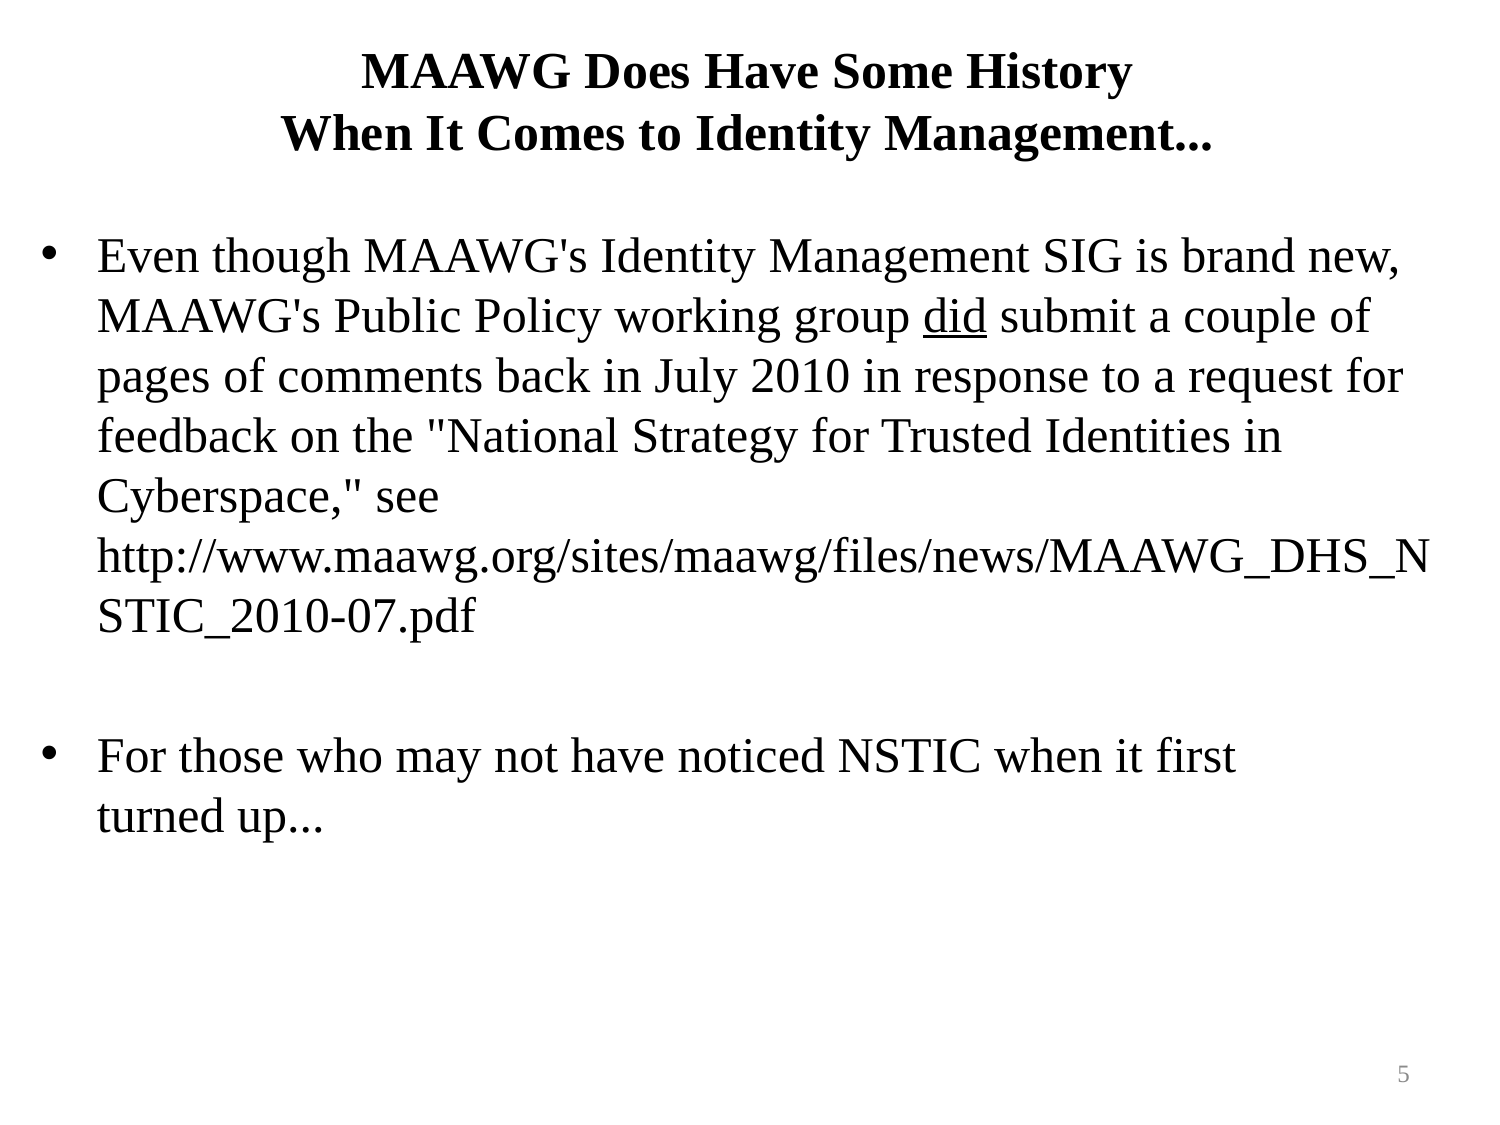

# MAAWG Does Have Some History When It Comes to Identity Management...
Even though MAAWG's Identity Management SIG is brand new, MAAWG's Public Policy working group did submit a couple of pages of comments back in July 2010 in response to a request for feedback on the "National Strategy for Trusted Identities in Cyberspace," see http://www.maawg.org/sites/maawg/files/news/MAAWG_DHS_NSTIC_2010-07.pdf

For those who may not have noticed NSTIC when it first
turned up...
5